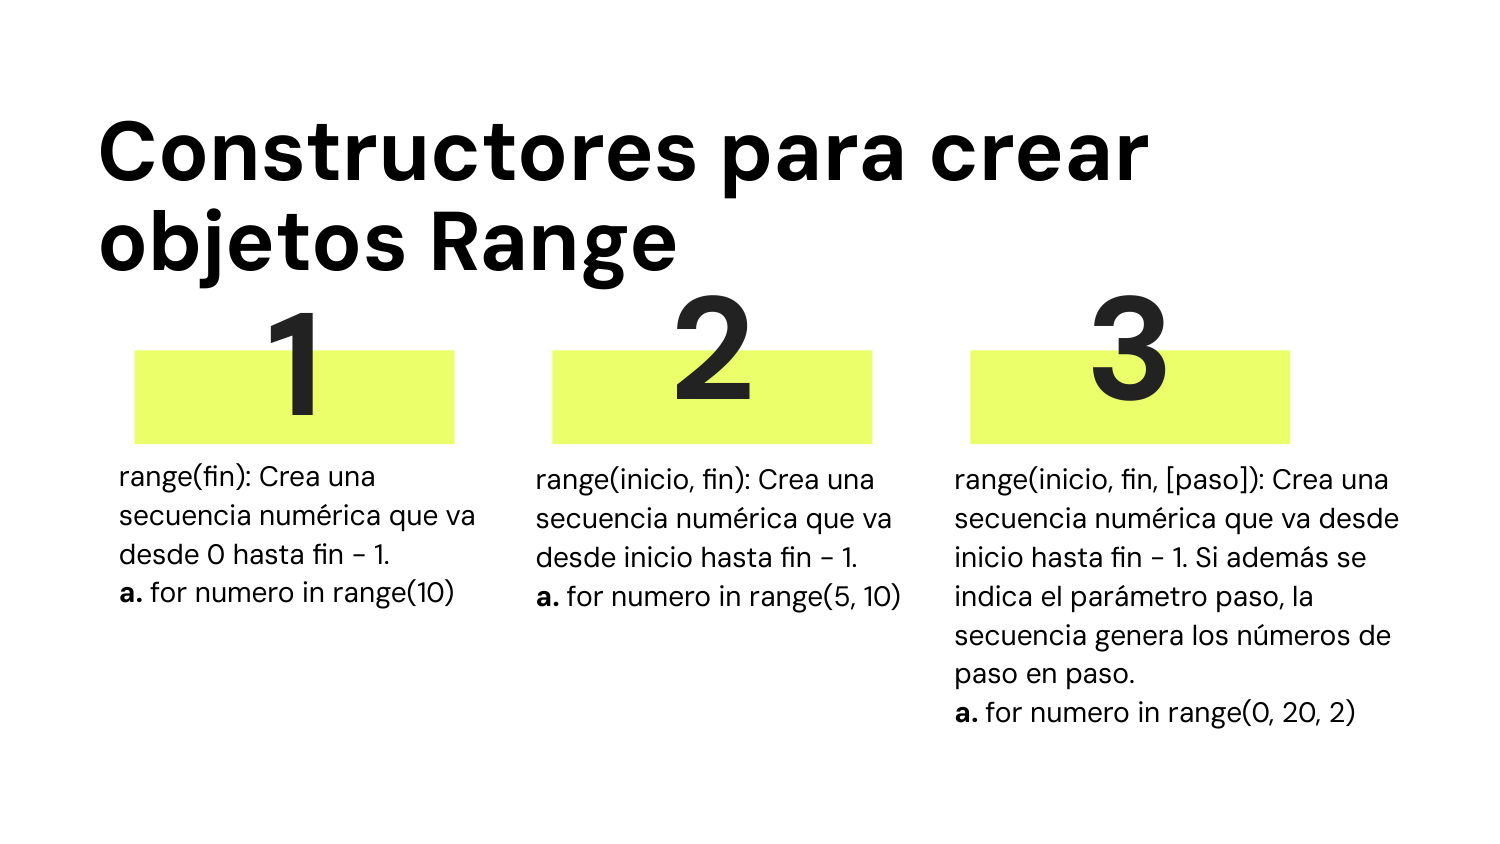

Constructores para crear objetos Range
2
3
1

range(fin): Crea una secuencia numérica que va desde 0 hasta fin - 1.
a. for numero in range(10)

range(inicio, fin): Crea una secuencia numérica que va desde inicio hasta fin - 1.
a. for numero in range(5, 10)
range(inicio, fin, [paso]): Crea una secuencia numérica que va desde inicio hasta fin - 1. Si además se indica el parámetro paso, la secuencia genera los números de paso en paso.
a. for numero in range(0, 20, 2)